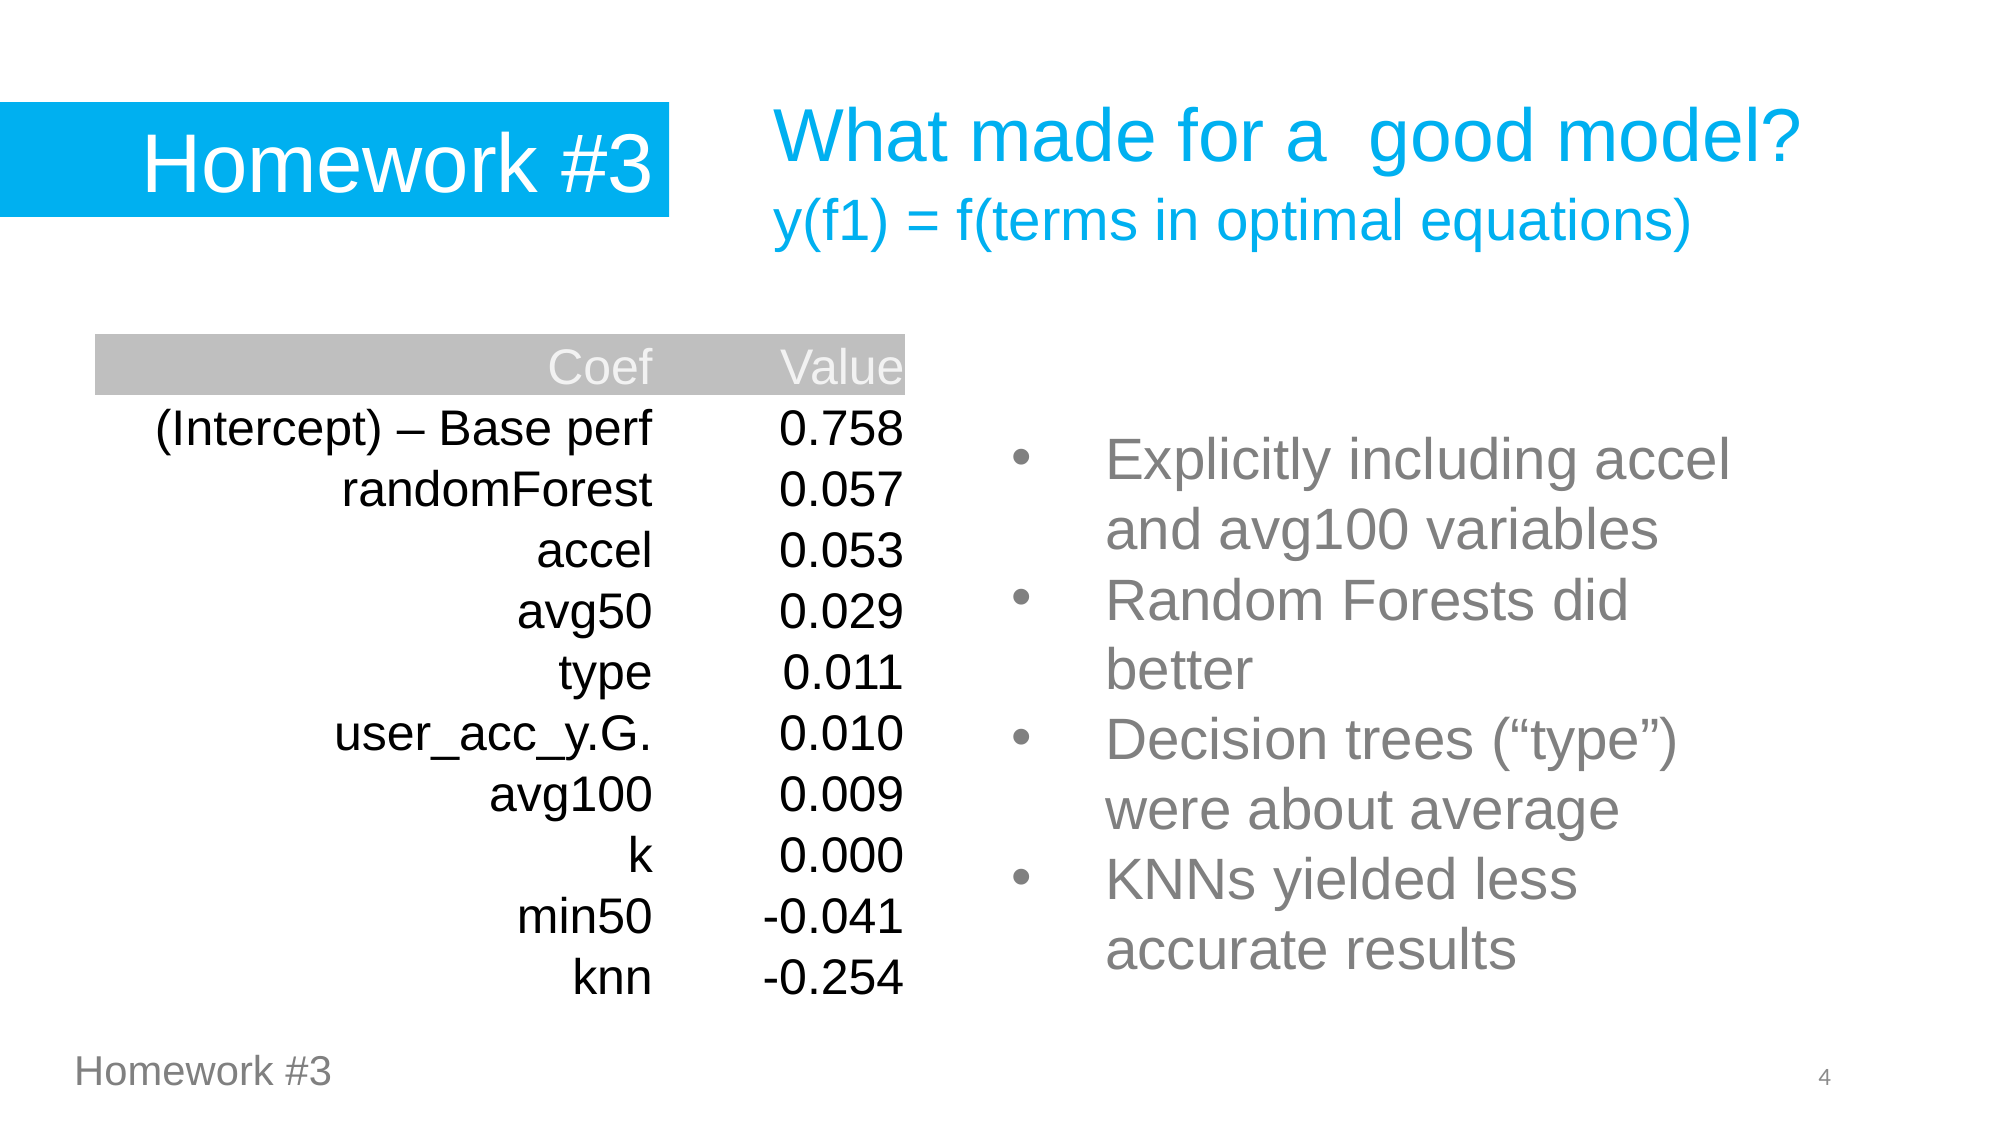

What made for a  good model?
Homework #3
y(f1) = f(terms in optimal equations)
| Coef | Value |
| --- | --- |
| (Intercept) – Base perf | 0.758 |
| randomForest | 0.057 |
| accel | 0.053 |
| avg50 | 0.029 |
| type | 0.011 |
| user\_acc\_y.G. | 0.010 |
| avg100 | 0.009 |
| k | 0.000 |
| min50 | -0.041 |
| knn | -0.254 |
Explicitly including accel and avg100 variables
Random Forests did better
Decision trees (“type”) were about average
KNNs yielded less accurate results
Homework #3
4